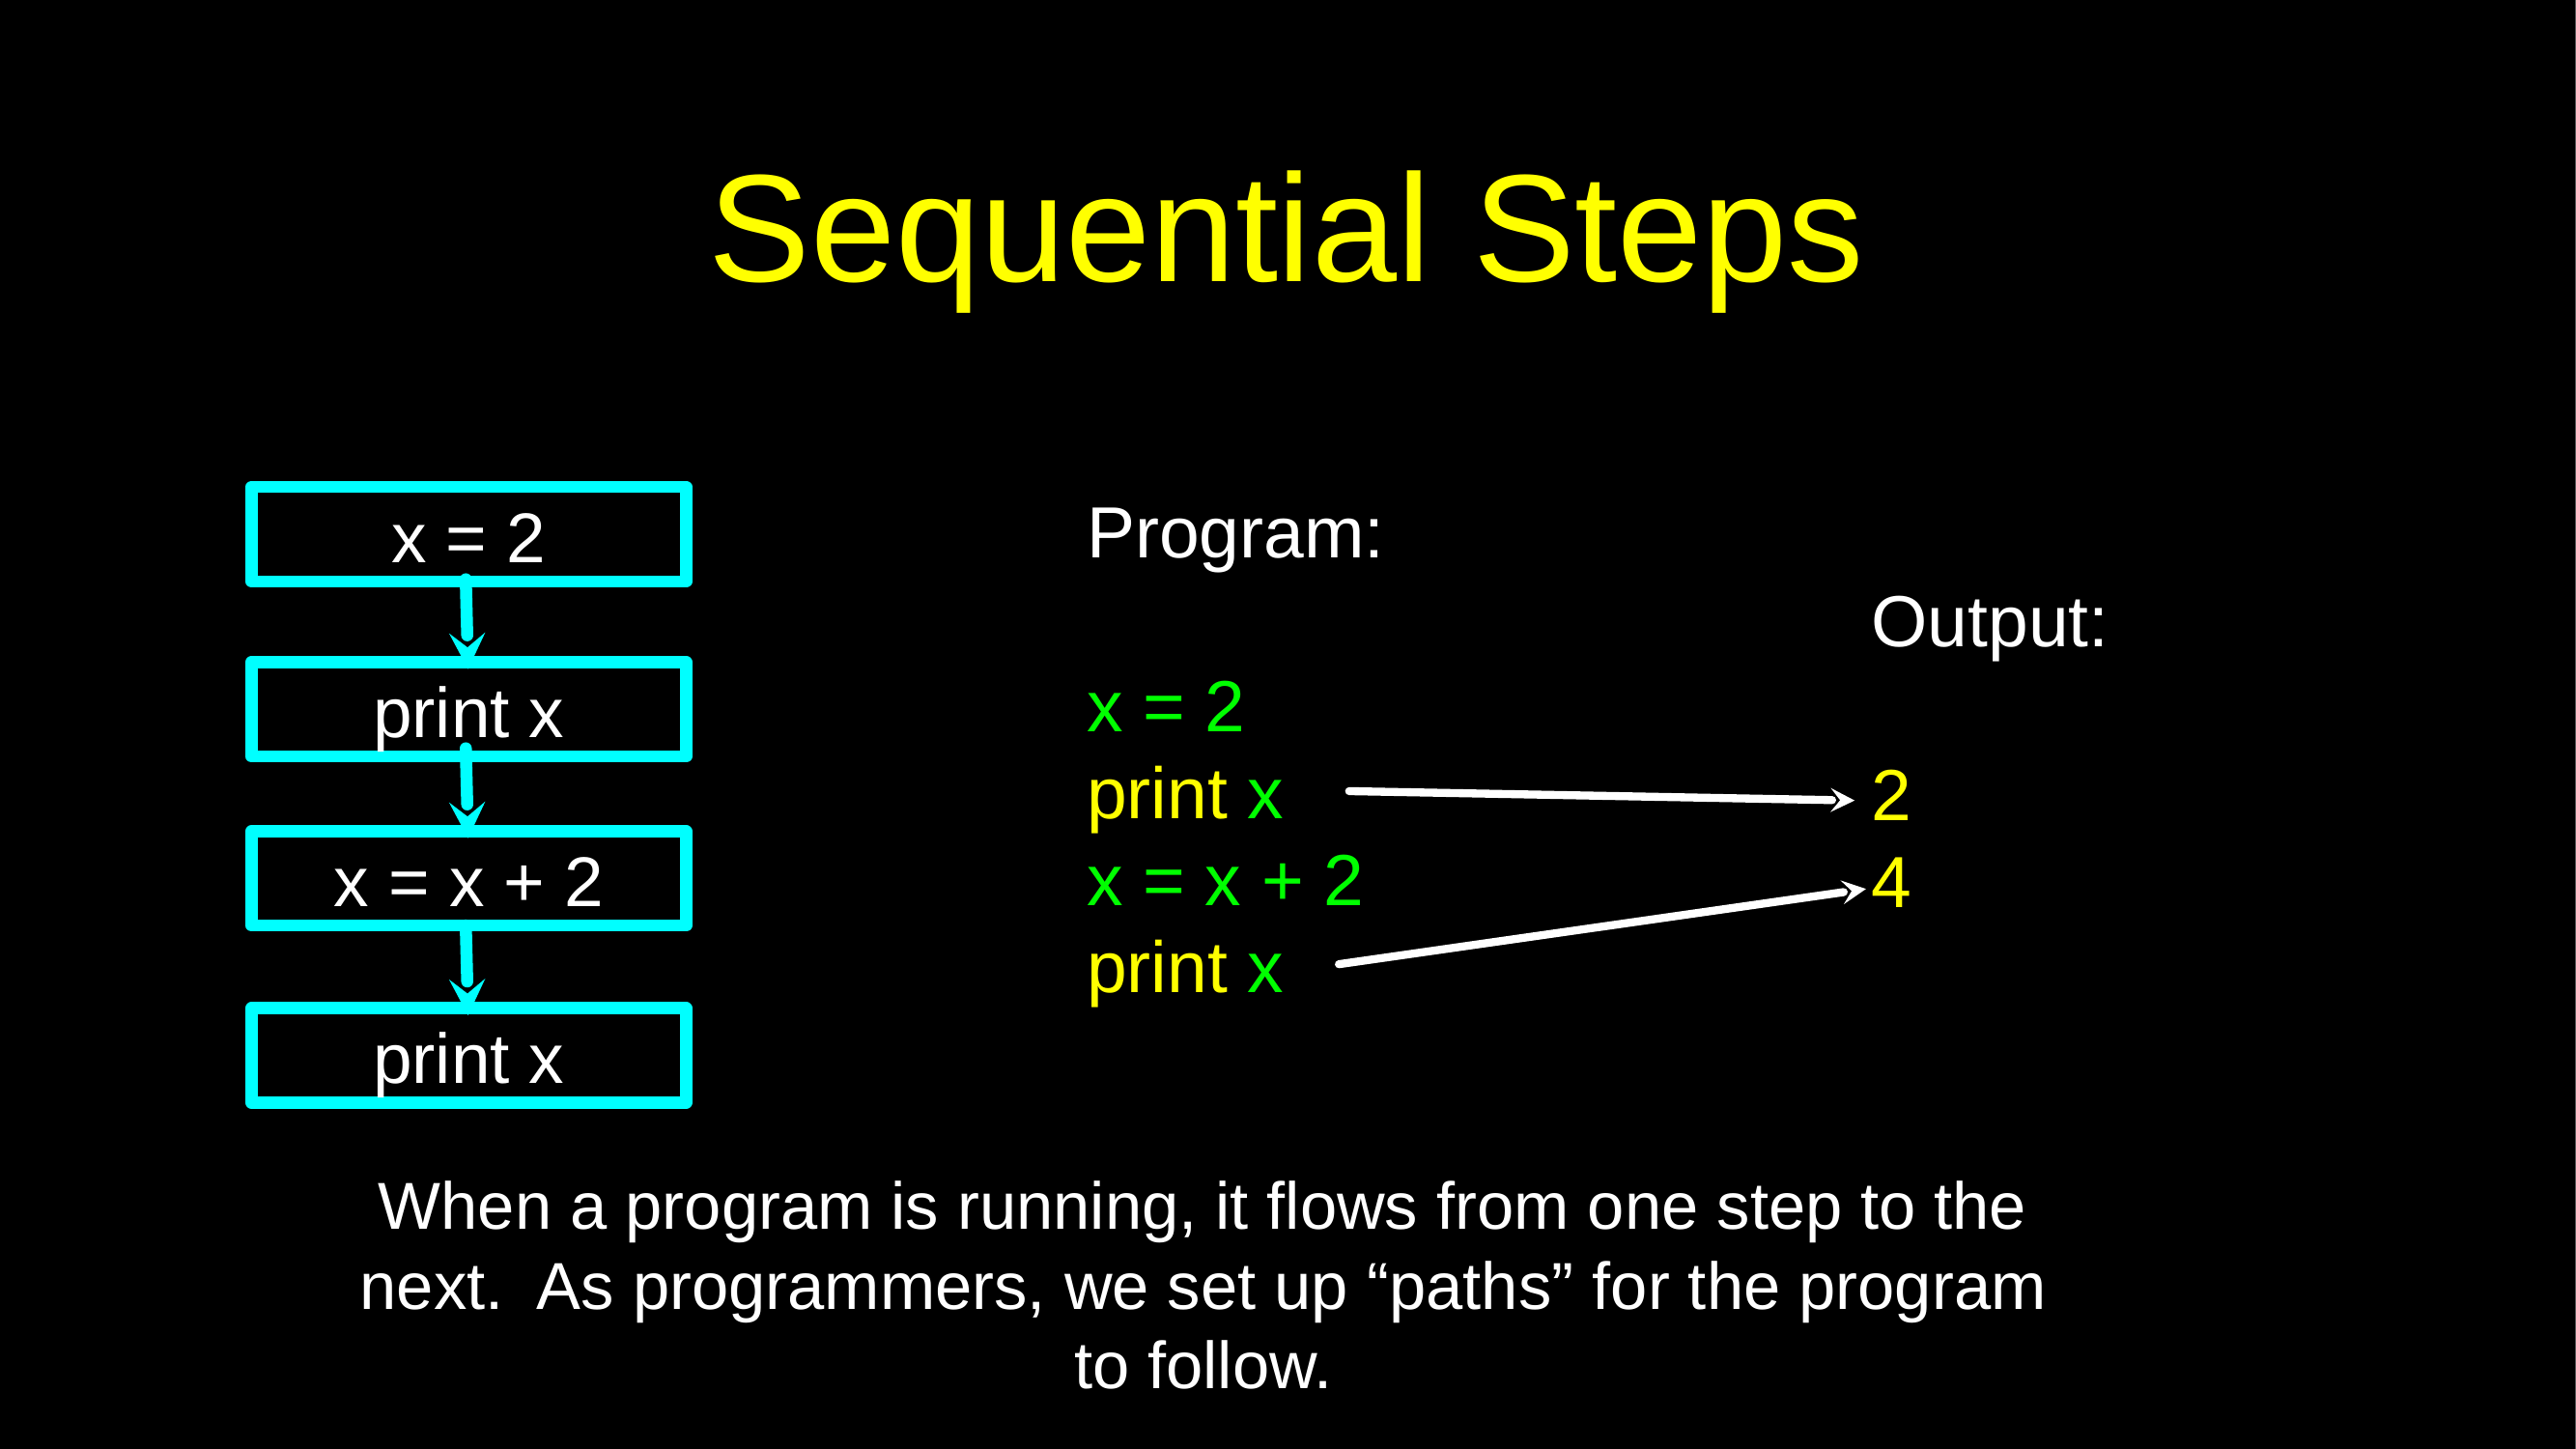

# Sequential Steps
x = 2
Program:

x = 2
print x
x = x + 2
print x
Output:

2
4
print x
x = x + 2
print x
When a program is running, it flows from one step to the next.  As programmers, we set up “paths” for the program to follow.